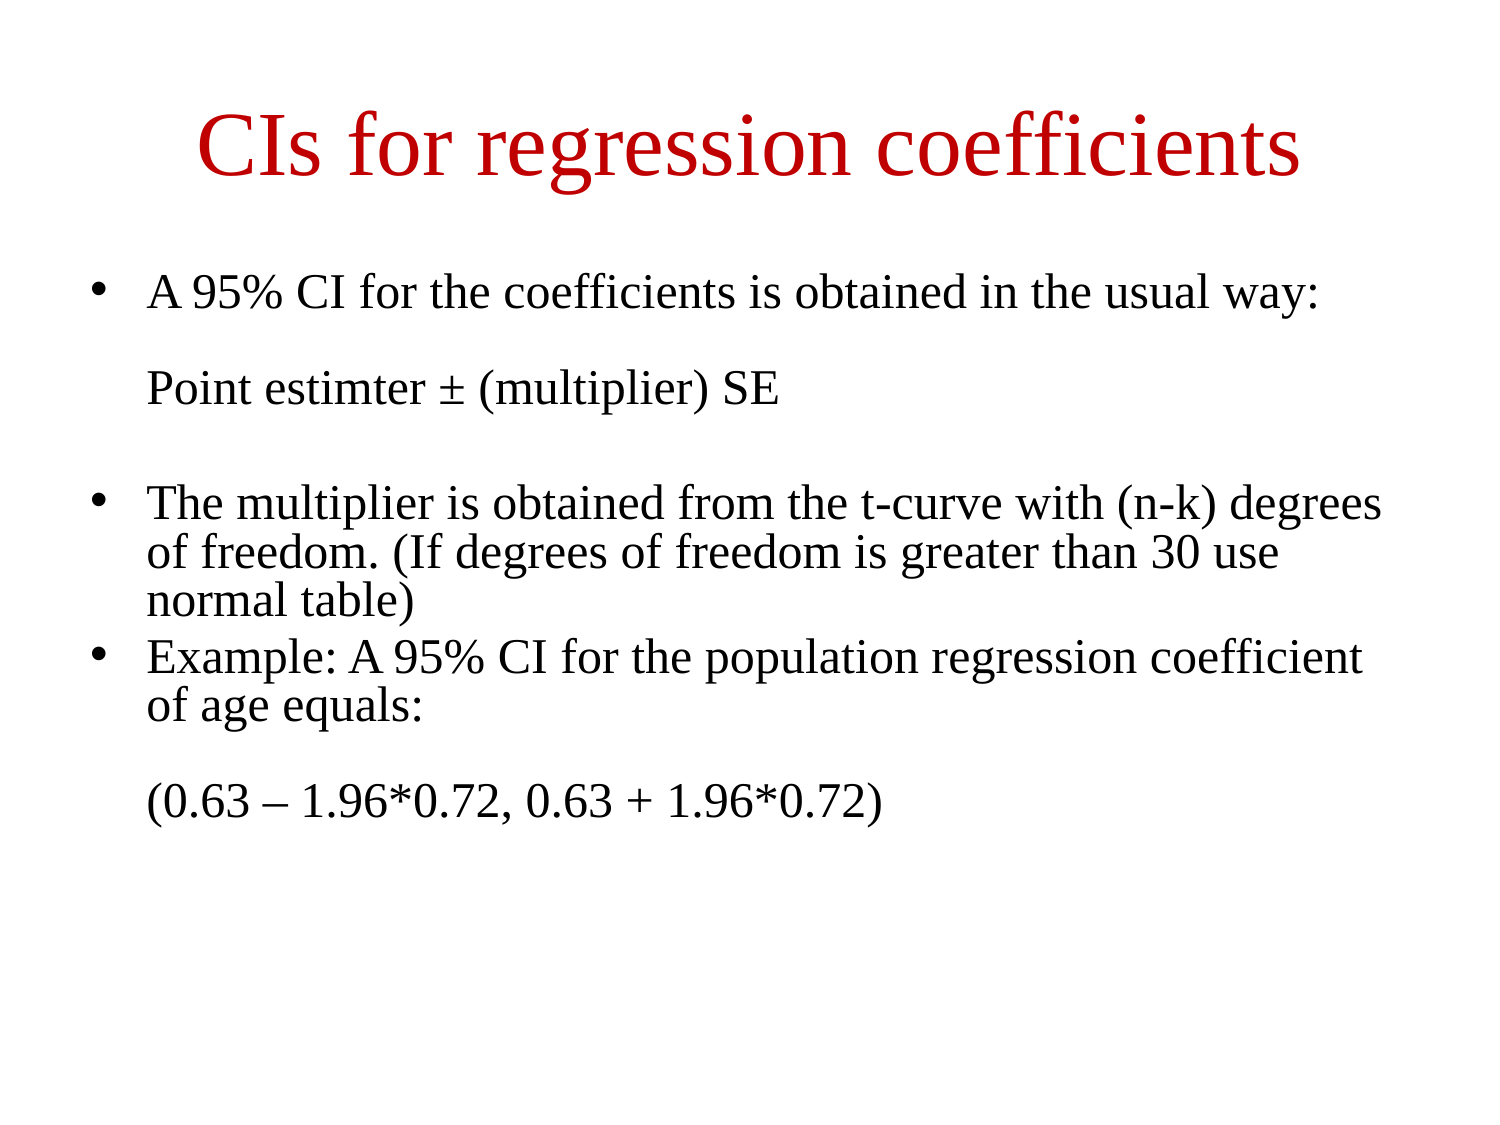

# CIs for regression coefficients
A 95% CI for the coefficients is obtained in the usual way:
Point estimter ± (multiplier) SE

The multiplier is obtained from the t-curve with (n-k) degrees of freedom. (If degrees of freedom is greater than 30 use normal table)
Example: A 95% CI for the population regression coefficient of age equals:
(0.63 – 1.96*0.72, 0.63 + 1.96*0.72)